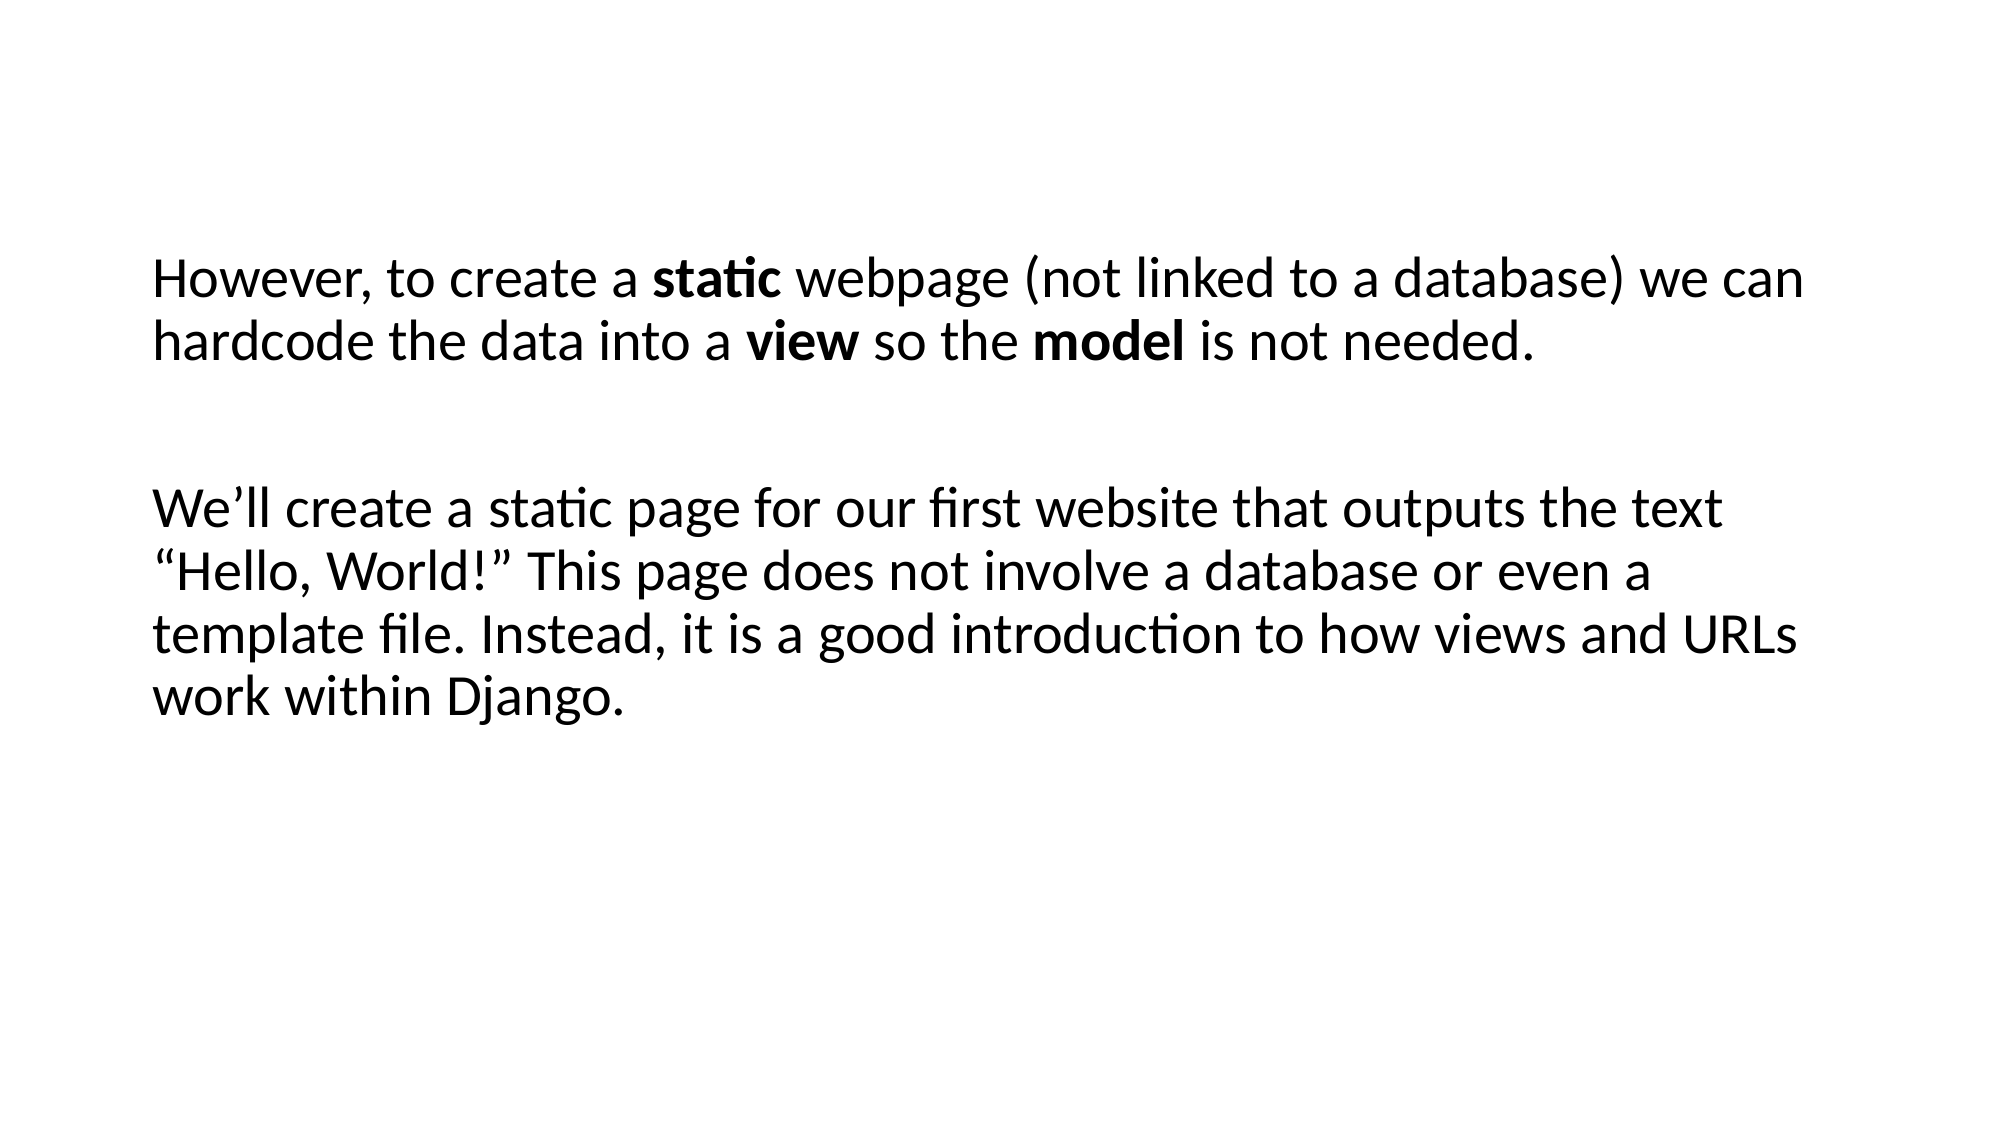

However, to create a static webpage (not linked to a database) we can hardcode the data into a view so the model is not needed.

We’ll create a static page for our first website that outputs the text “Hello, World!” This page does not involve a database or even a template file. Instead, it is a good introduction to how views and URLs work within Django.